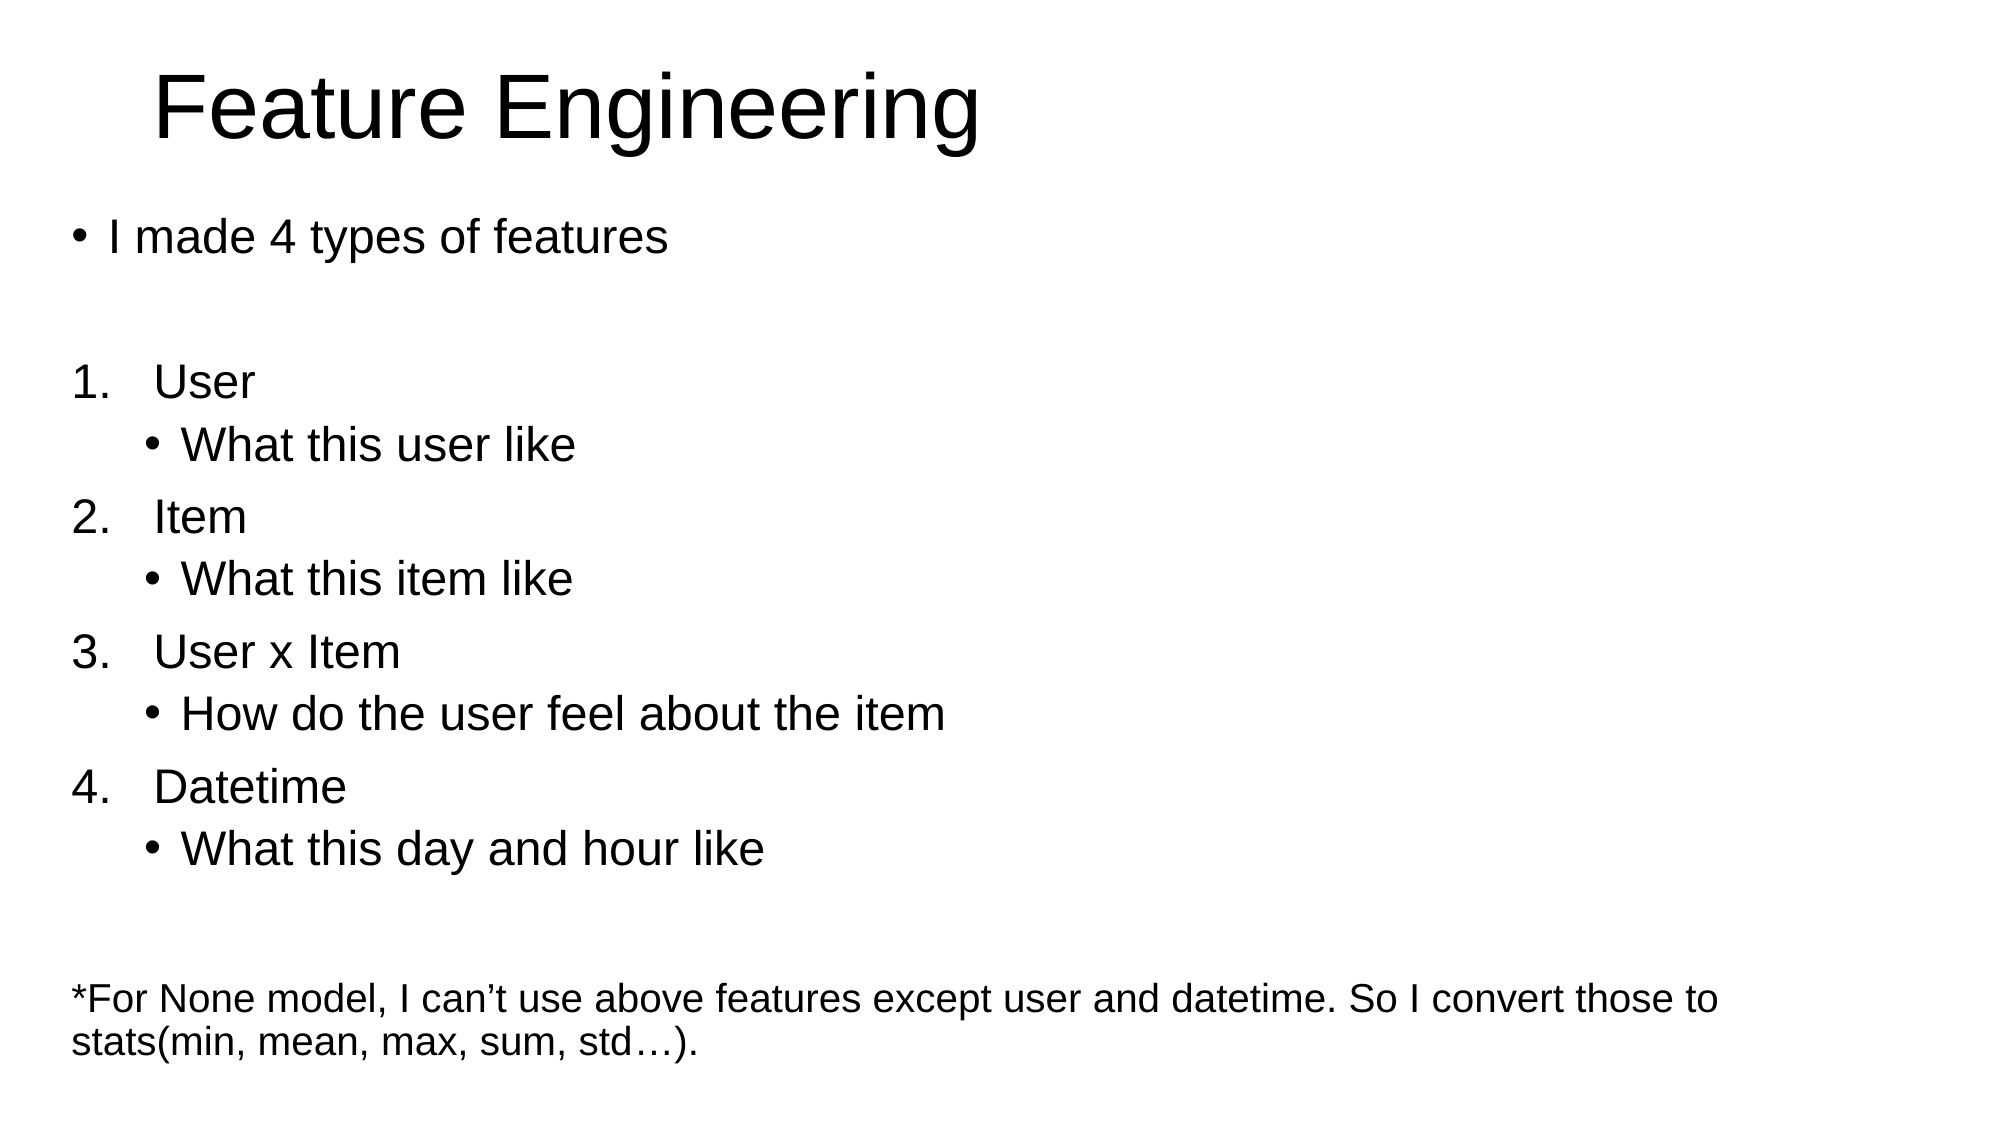

# Feature Engineering
I made 4 types of features

User
What this user like
Item
What this item like
User x Item
How do the user feel about the item
Datetime
What this day and hour like

*For None model, I can’t use above features except user and datetime. So I convert those to stats(min, mean, max, sum, std…).